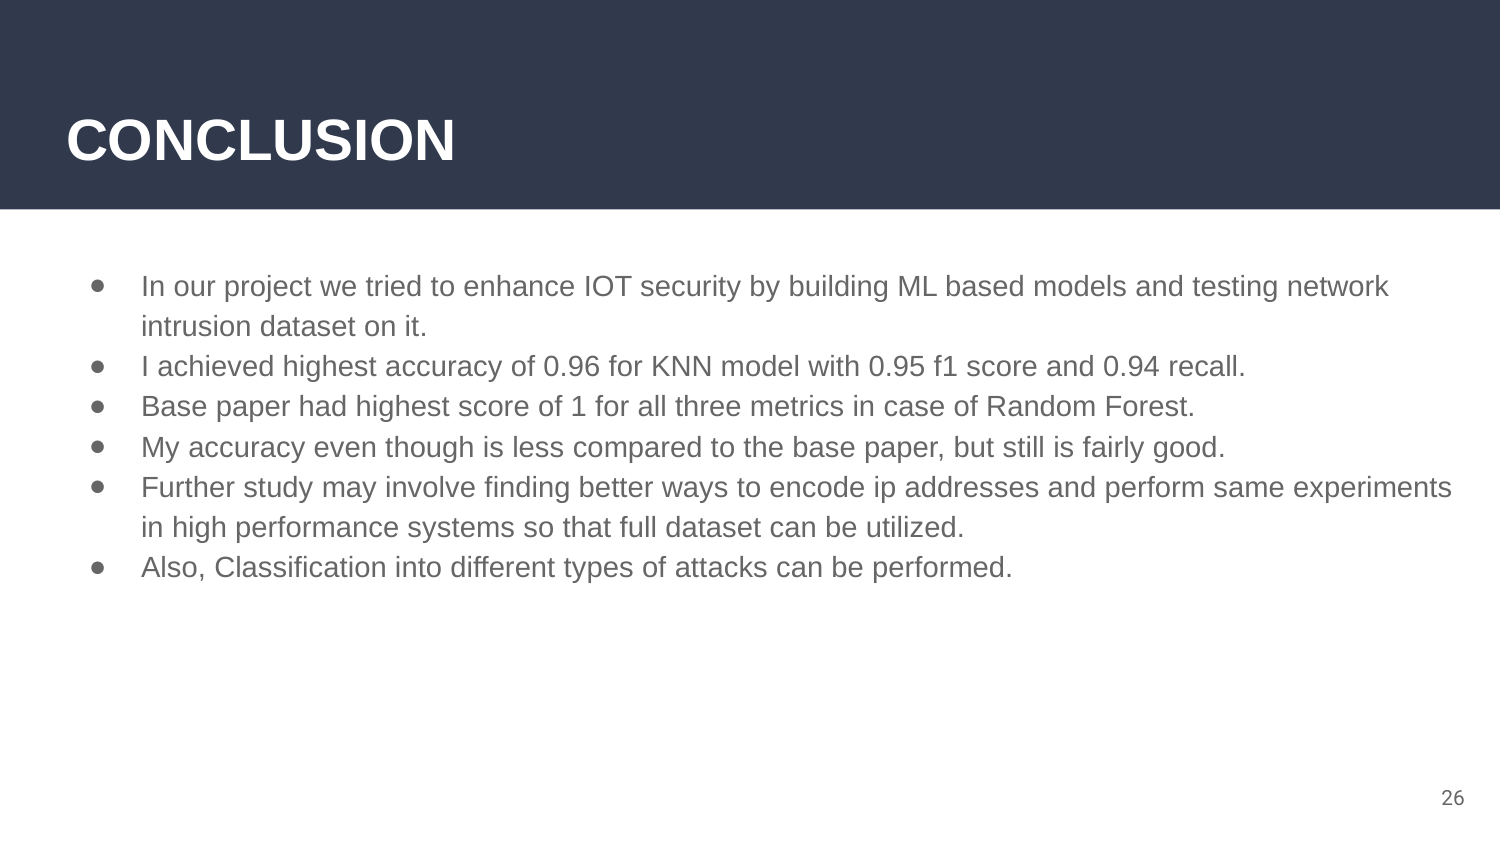

# CONCLUSION
In our project we tried to enhance IOT security by building ML based models and testing network intrusion dataset on it.
I achieved highest accuracy of 0.96 for KNN model with 0.95 f1 score and 0.94 recall.
Base paper had highest score of 1 for all three metrics in case of Random Forest.
My accuracy even though is less compared to the base paper, but still is fairly good.
Further study may involve finding better ways to encode ip addresses and perform same experiments in high performance systems so that full dataset can be utilized.
Also, Classification into different types of attacks can be performed.
26